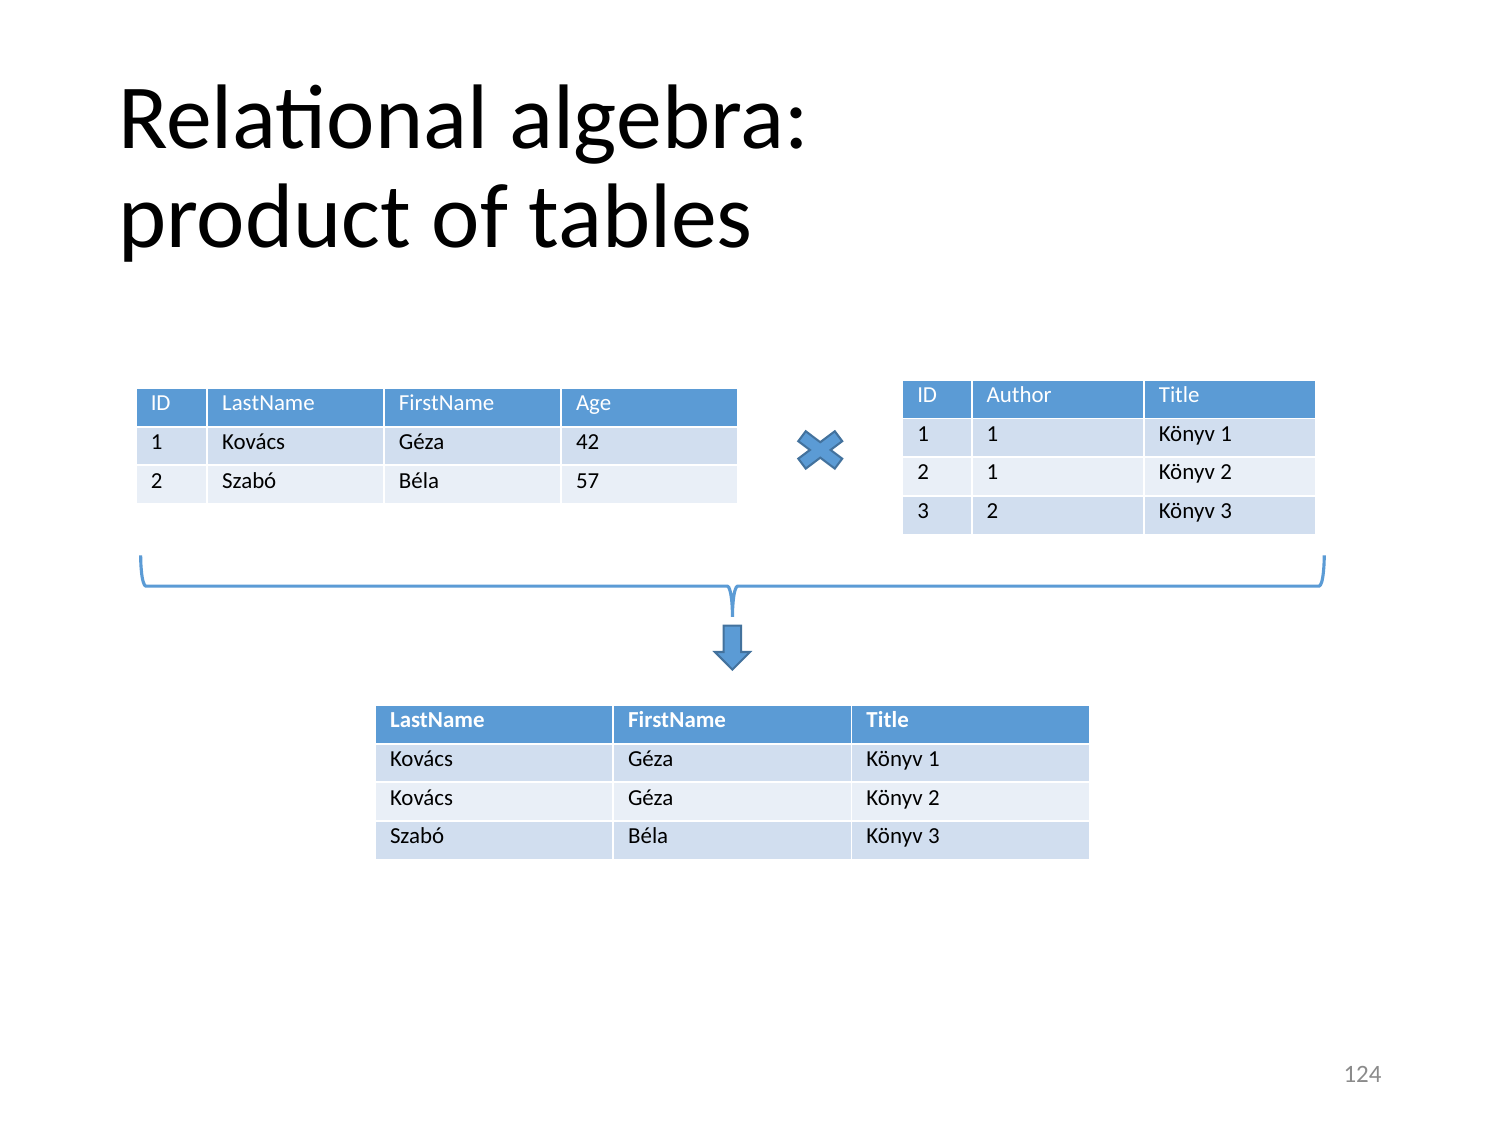

# Relational algebra: product of tables
| ID | Author | Title |
| --- | --- | --- |
| 1 | 1 | Könyv 1 |
| 2 | 1 | Könyv 2 |
| 3 | 2 | Könyv 3 |
| ID | LastName | FirstName | Age |
| --- | --- | --- | --- |
| 1 | Kovács | Géza | 42 |
| 2 | Szabó | Béla | 57 |

| LastName | FirstName | Title |
| --- | --- | --- |
| Kovács | Géza | Könyv 1 |
| Kovács | Géza | Könyv 2 |
| Szabó | Béla | Könyv 3 |
124